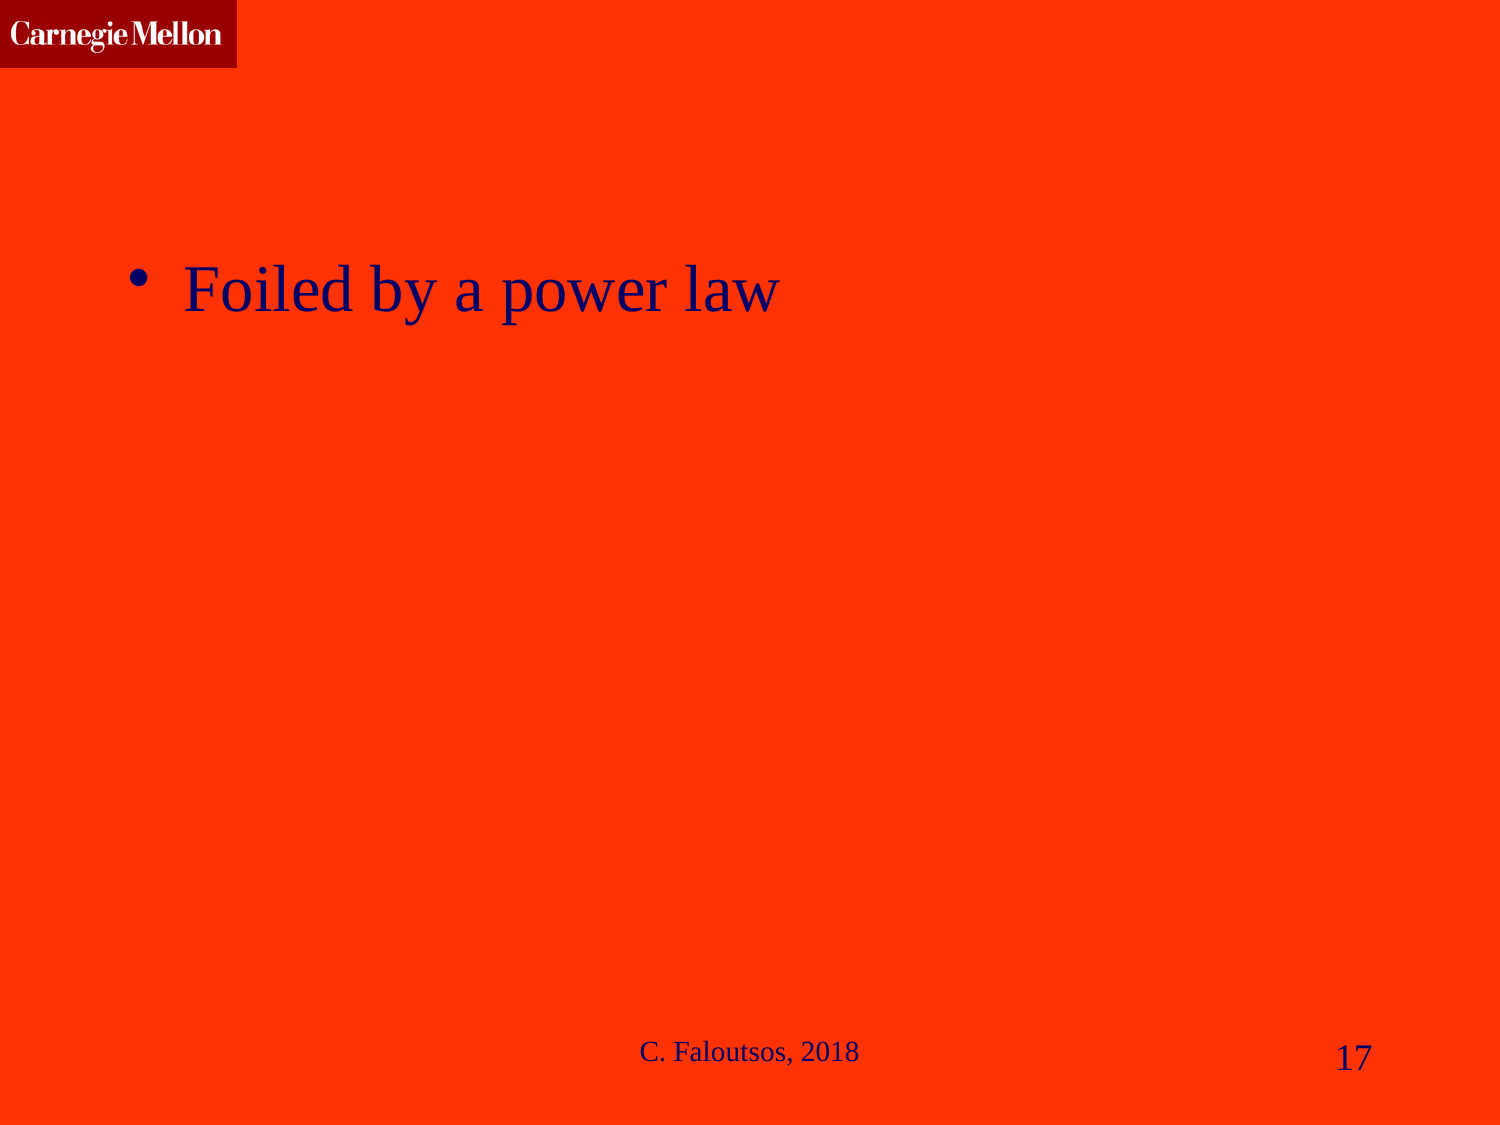

#
Foiled by a power law
C. Faloutsos, 2018
17